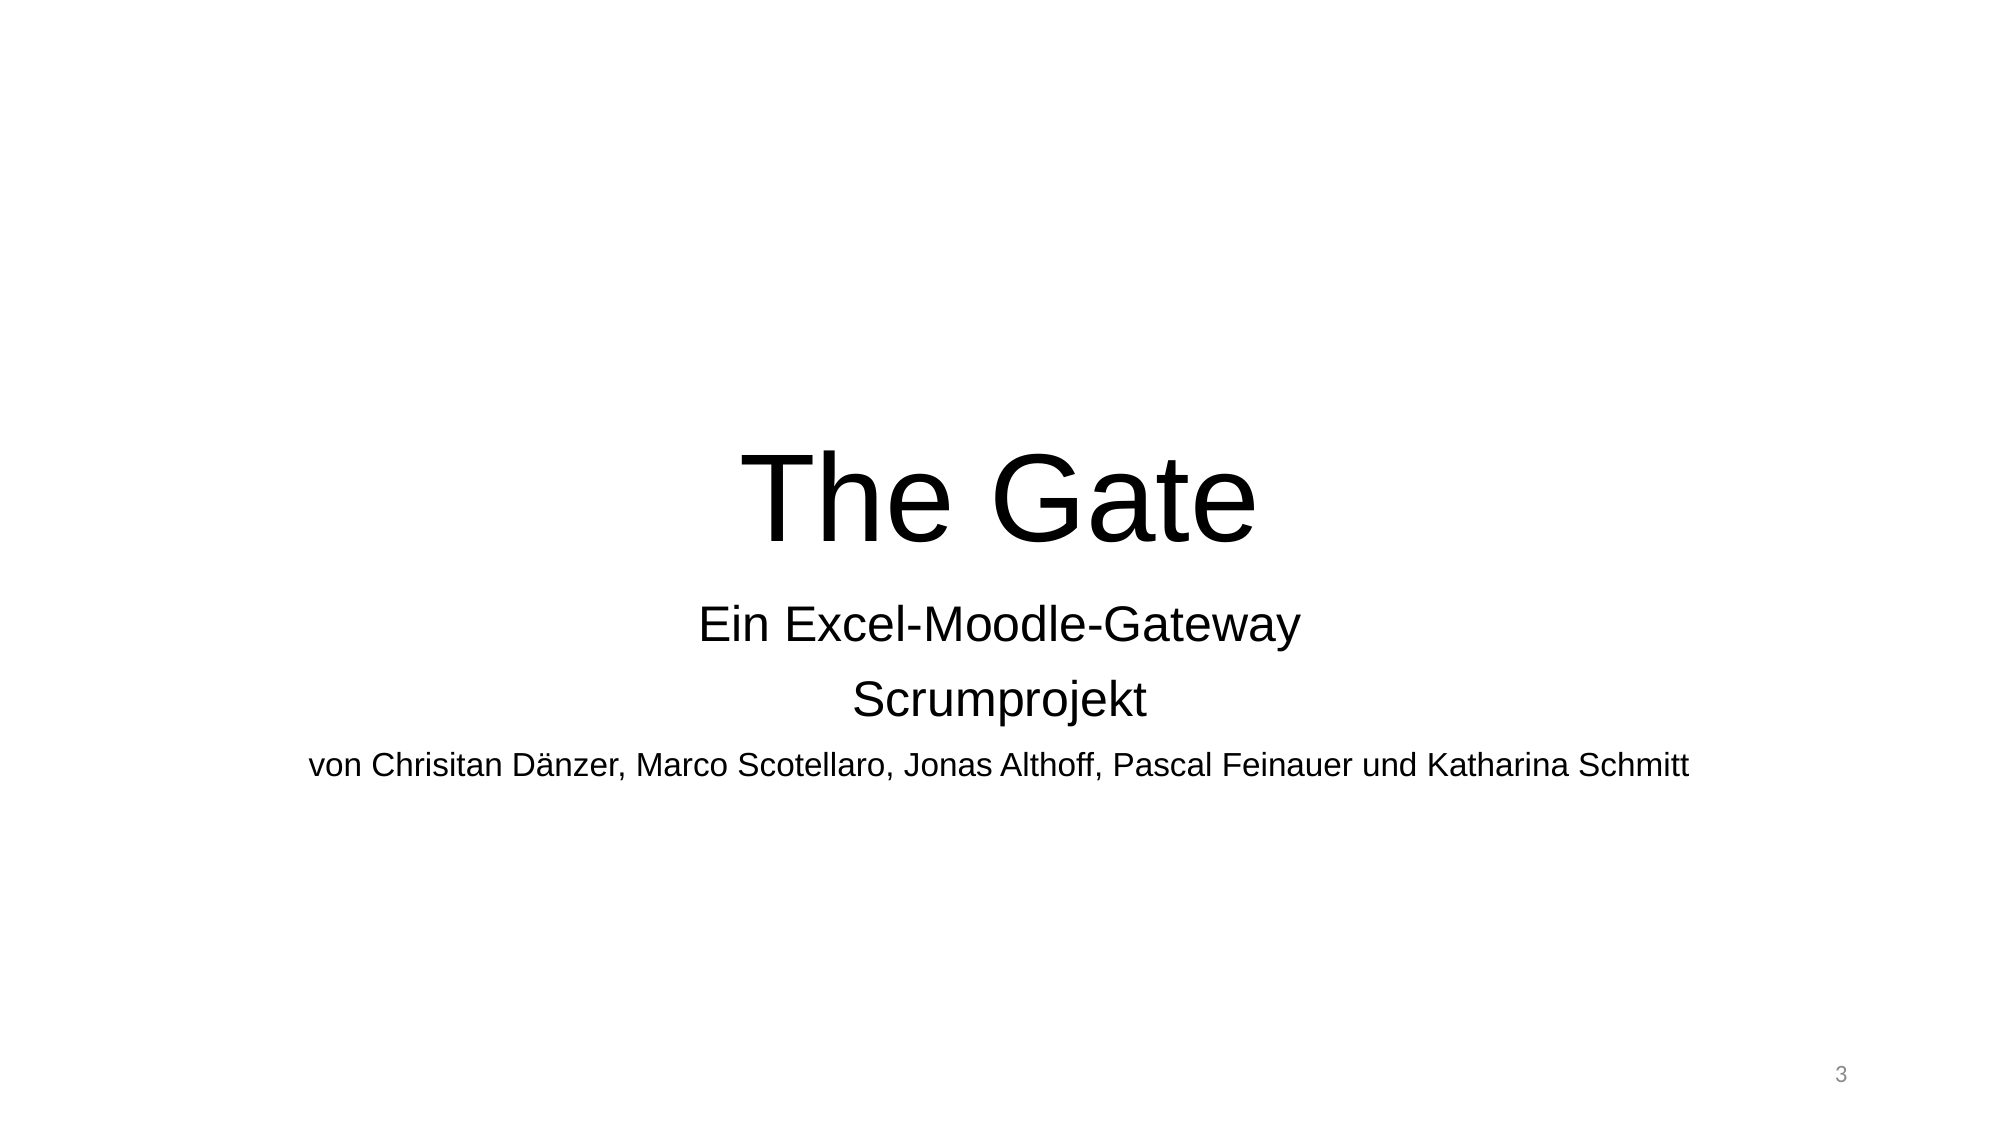

# The Gate
Ein Excel-Moodle-Gateway
Scrumprojekt
von Chrisitan Dänzer, Marco Scotellaro, Jonas Althoff, Pascal Feinauer und Katharina Schmitt
3